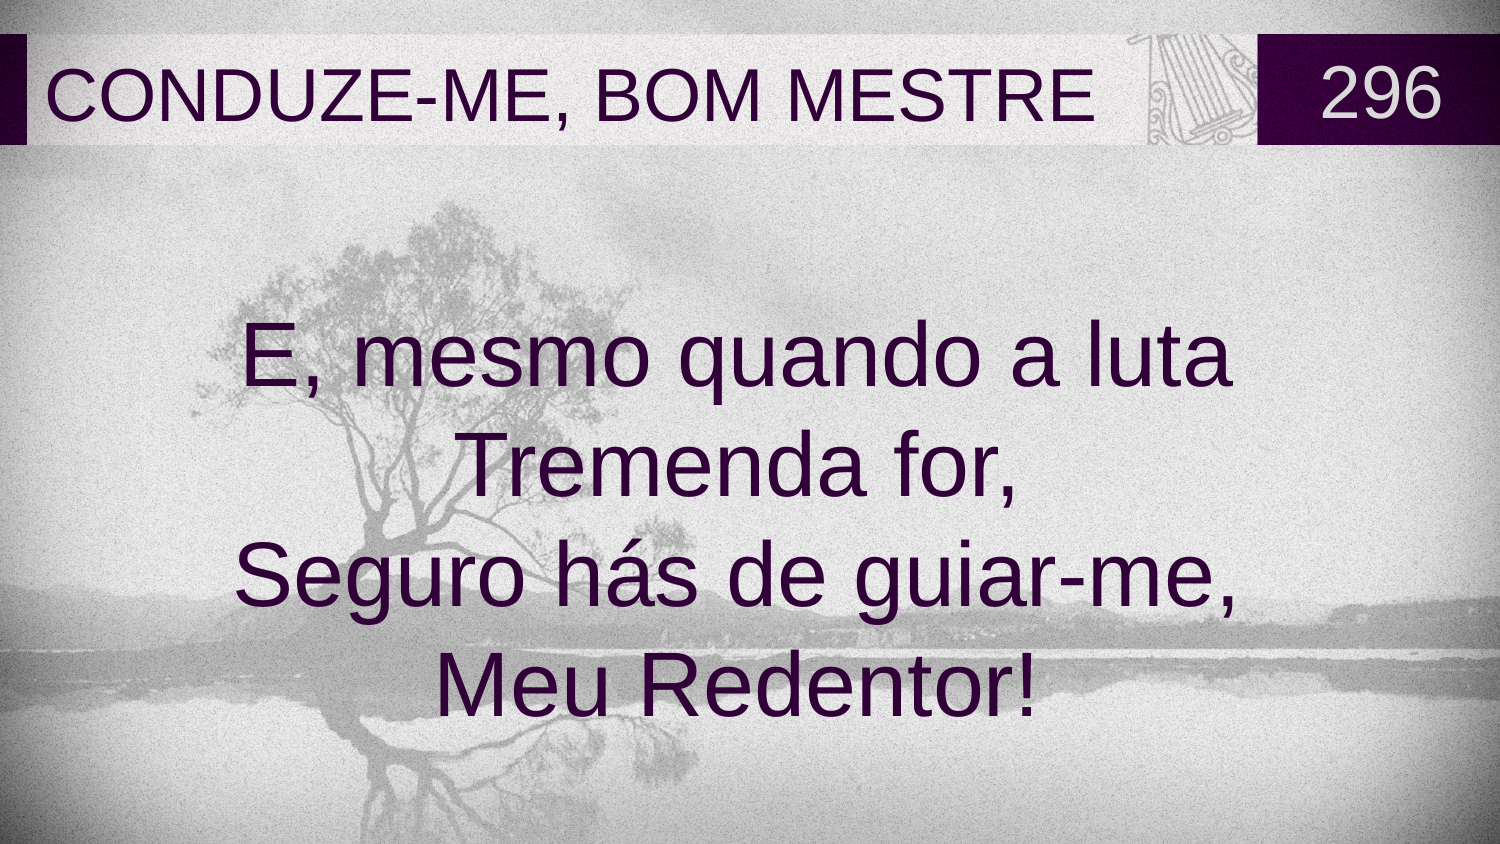

# CONDUZE-ME, BOM MESTRE
296
E, mesmo quando a luta
Tremenda for,
Seguro hás de guiar-me,
Meu Redentor!